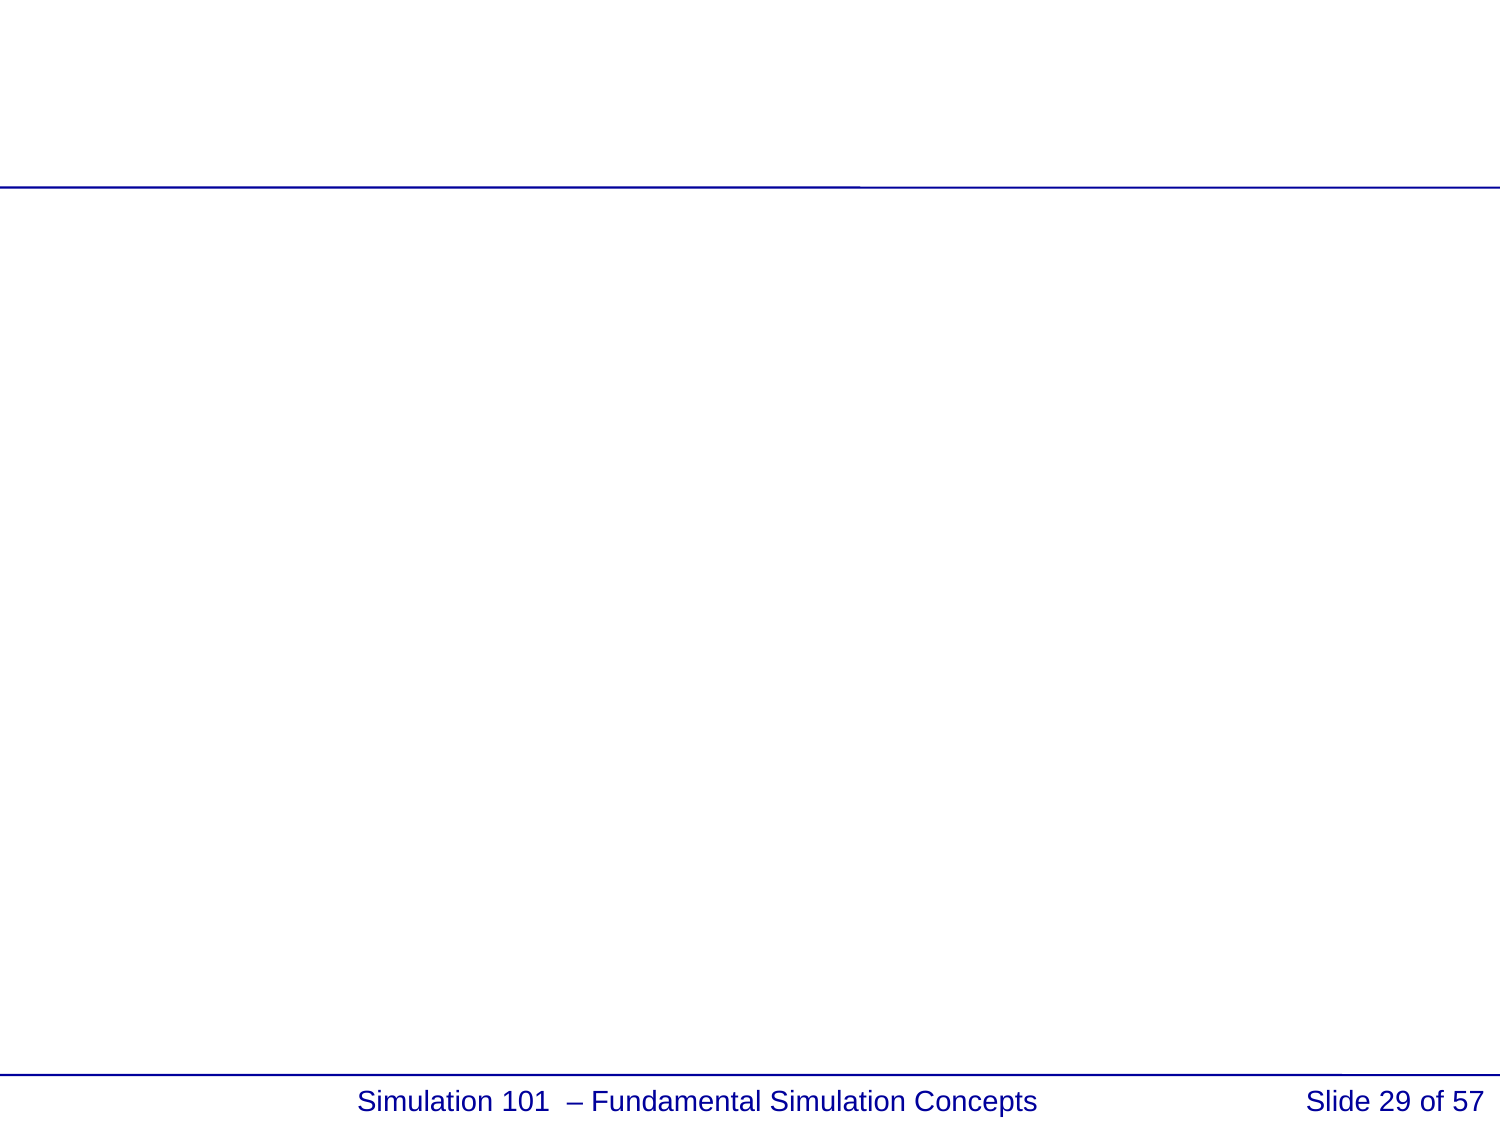

#

 Simulation 101  – Fundamental Simulation Concepts
Slide 29 of 57